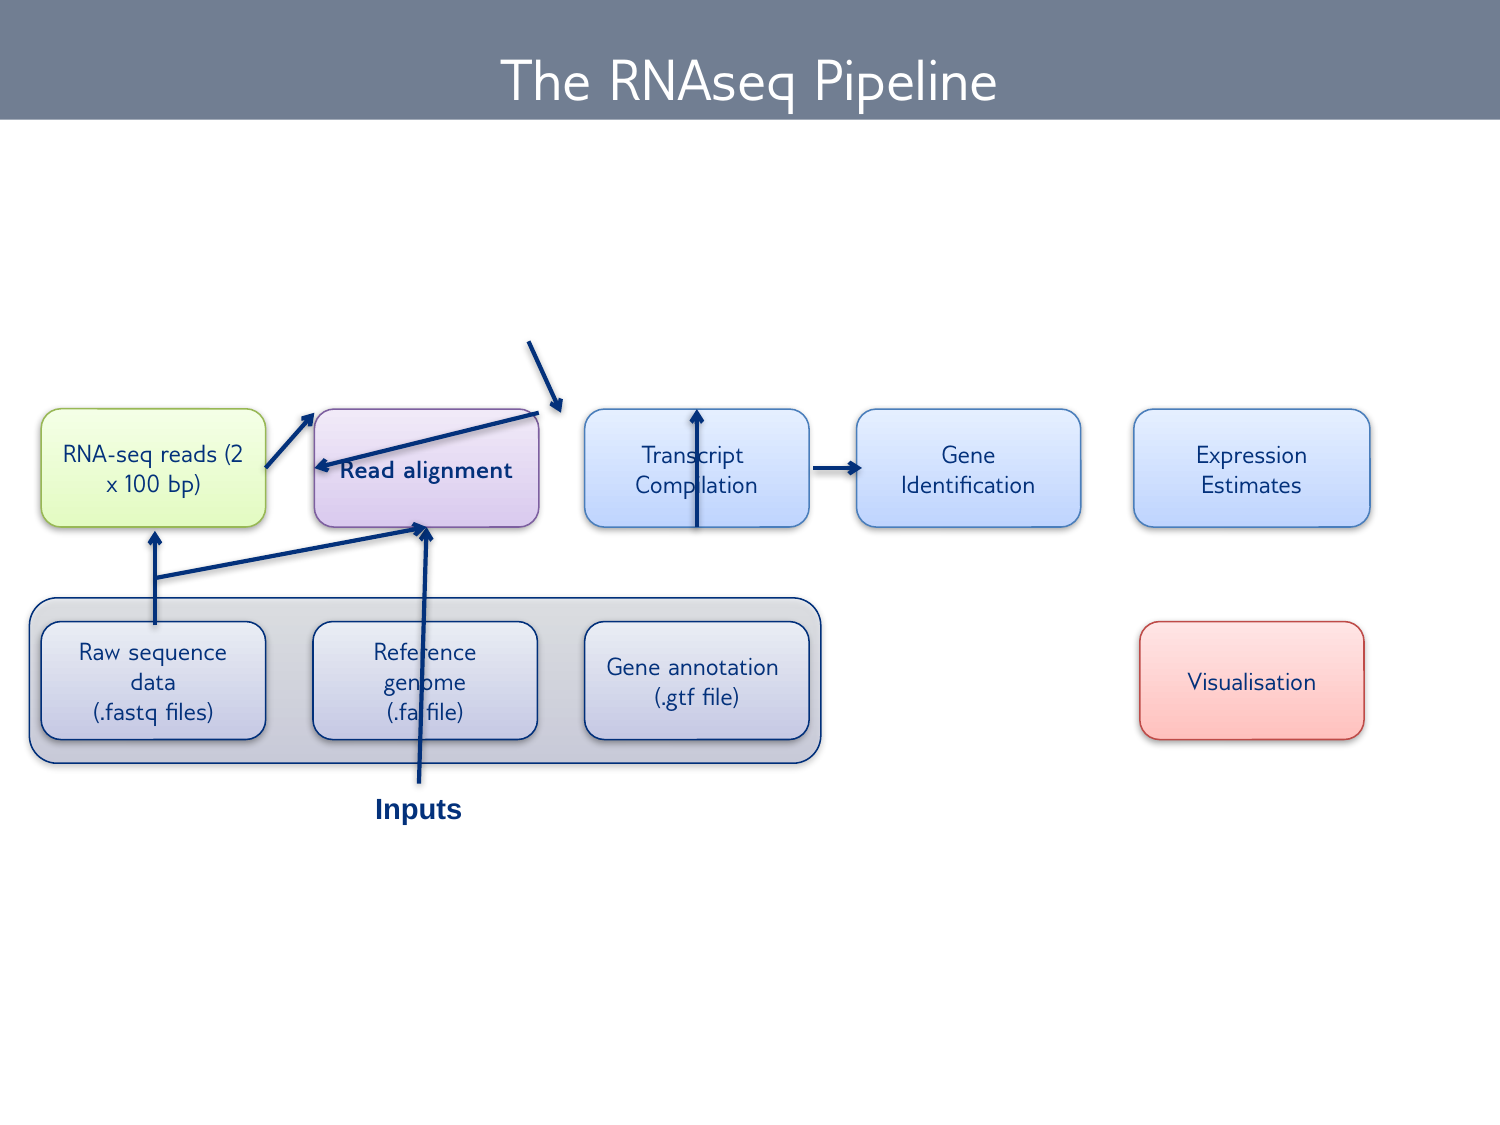

The RNAseq Pipeline

Read alignment

Transcript
Compilation

Gene
Identification

Expression Estimates

RNA-seq reads (2 x 100 bp)

Raw sequence data
(.fastq files)
Reference genome
(.fa file)
Gene annotation
(.gtf file)
Visualisation

Inputs